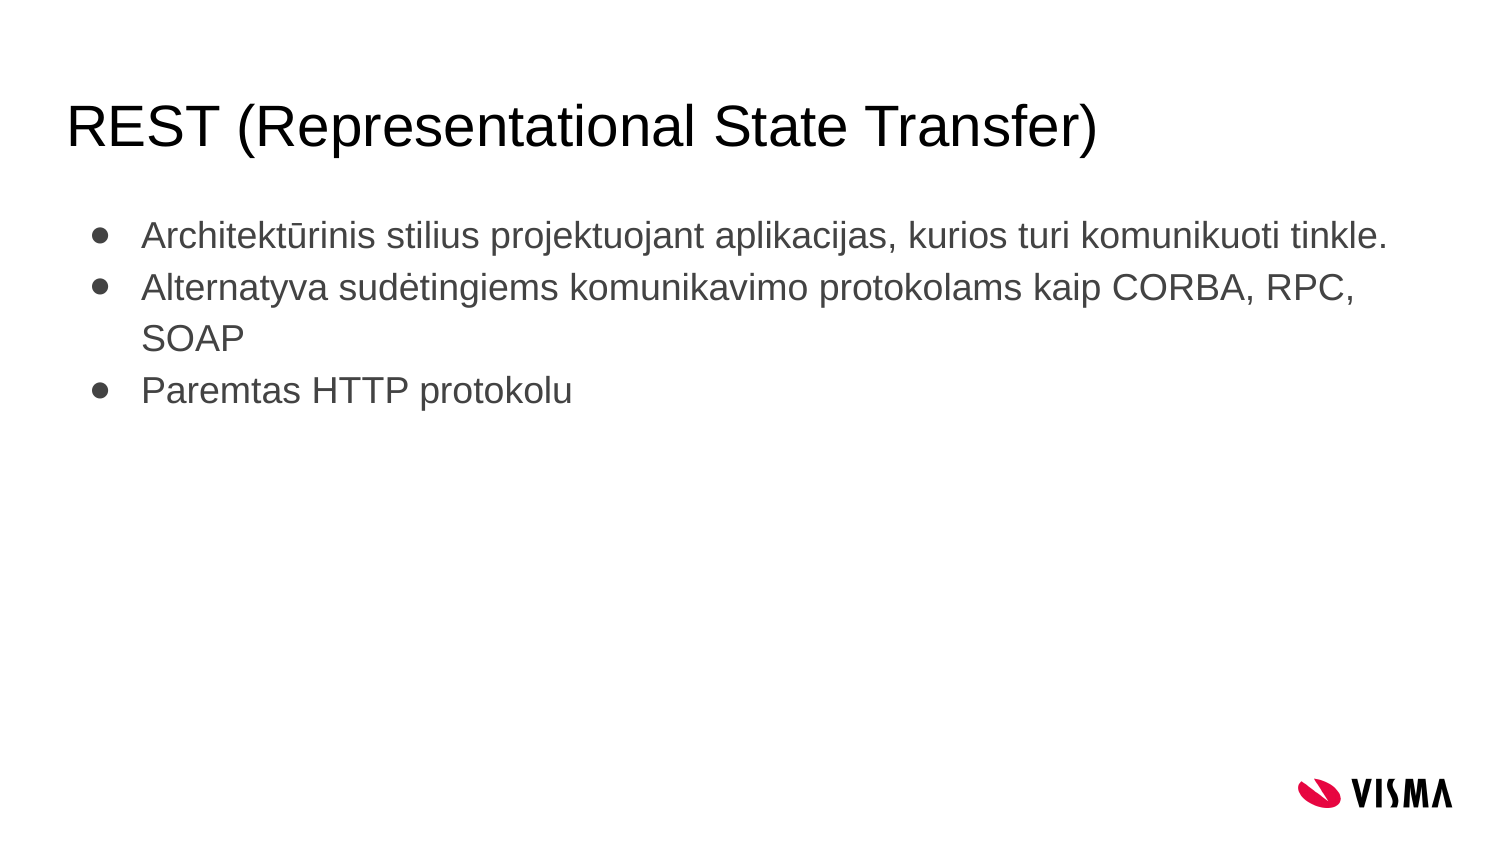

# REST (Representational State Transfer)
Architektūrinis stilius projektuojant aplikacijas, kurios turi komunikuoti tinkle.
Alternatyva sudėtingiems komunikavimo protokolams kaip CORBA, RPC, SOAP
Paremtas HTTP protokolu